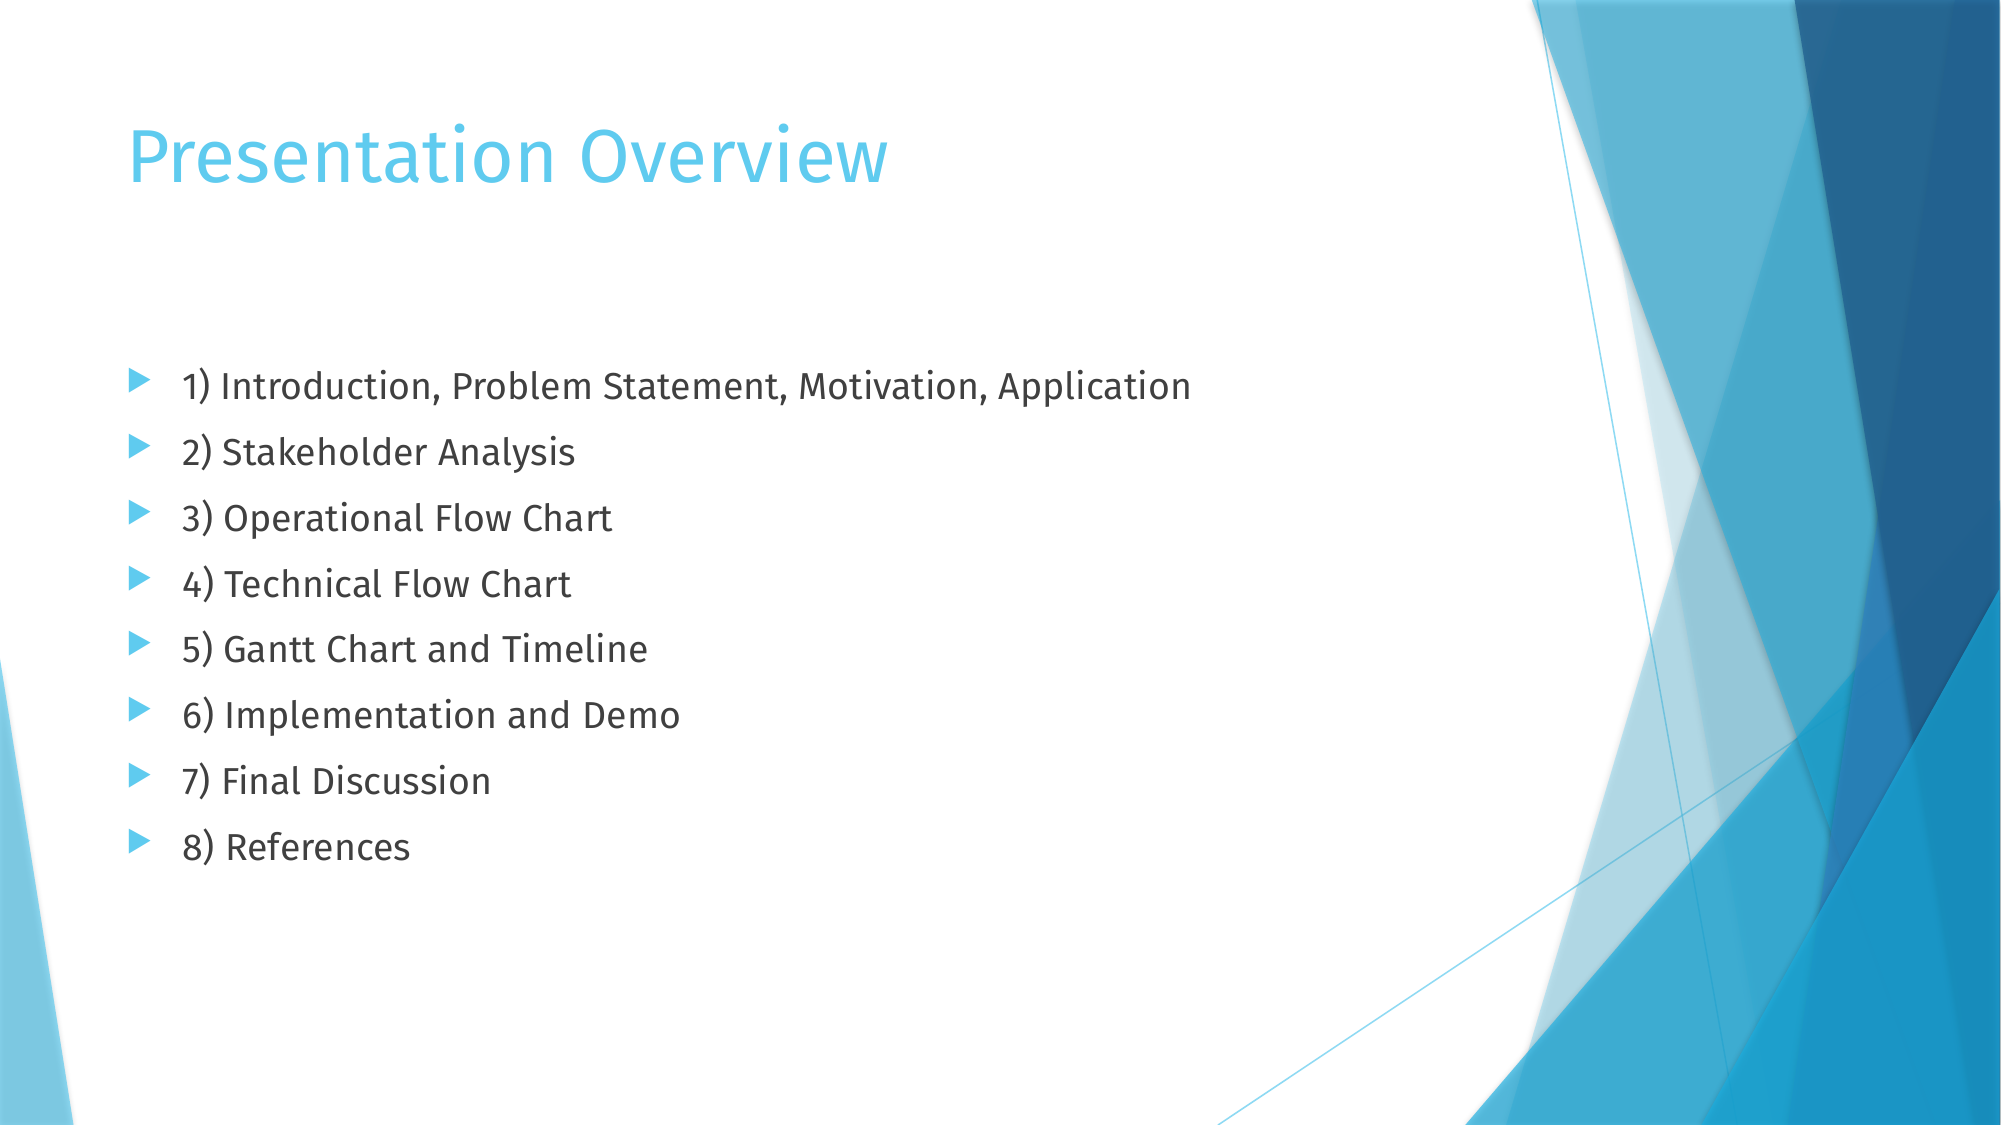

# Presentation Overview
1) Introduction, Problem Statement, Motivation, Application
2) Stakeholder Analysis
3) Operational Flow Chart
4) Technical Flow Chart
5) Gantt Chart and Timeline
6) Implementation and Demo
7) Final Discussion
8) References